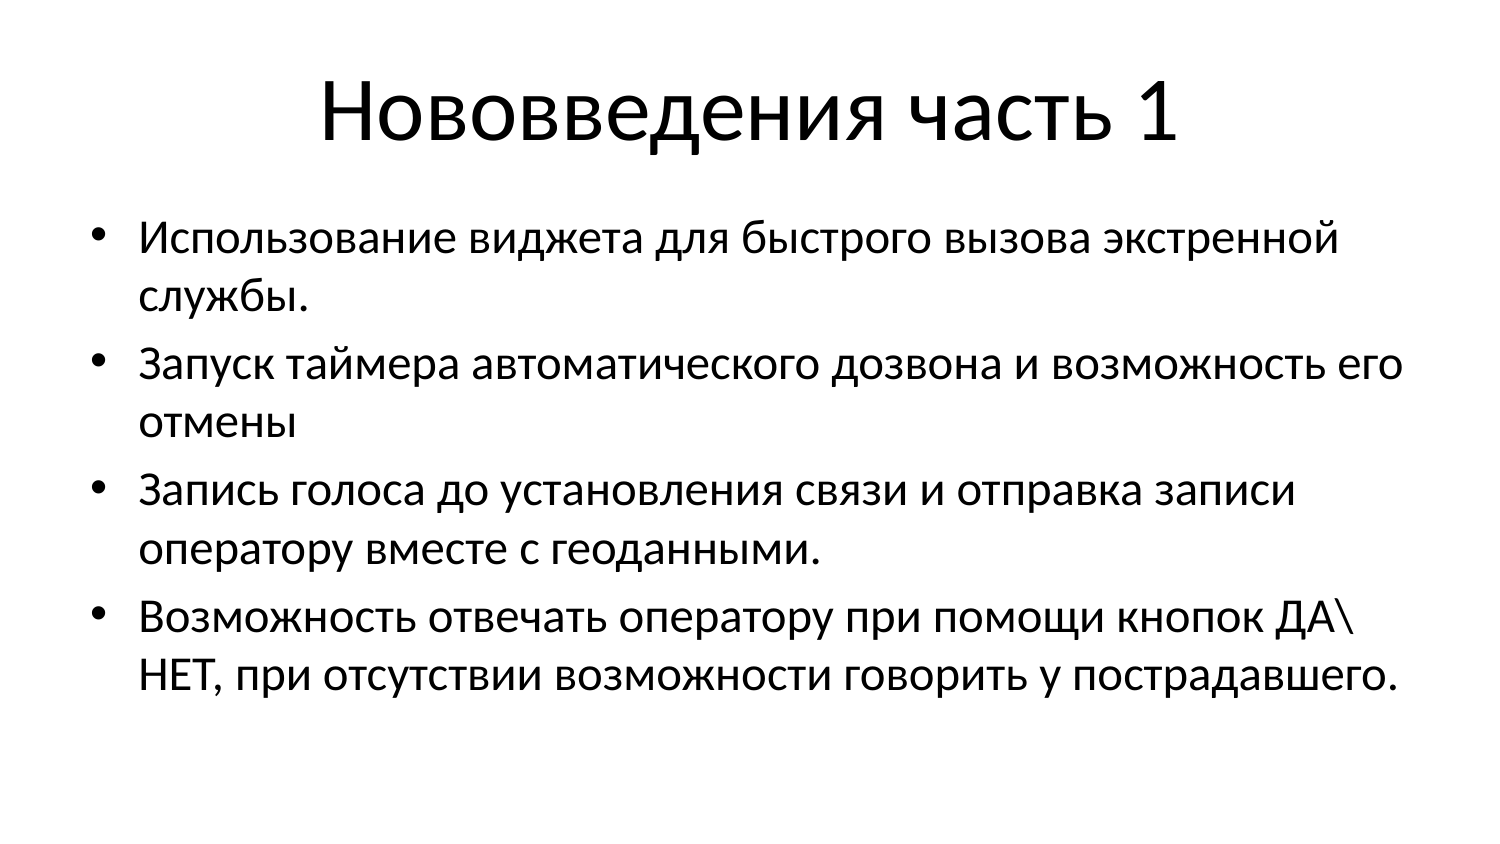

# Нововведения часть 1
Использование виджета для быстрого вызова экстренной службы.
Запуск таймера автоматического дозвона и возможность его отмены
Запись голоса до установления связи и отправка записи оператору вместе с геоданными.
Возможность отвечать оператору при помощи кнопок ДА\НЕТ, при отсутствии возможности говорить у пострадавшего.